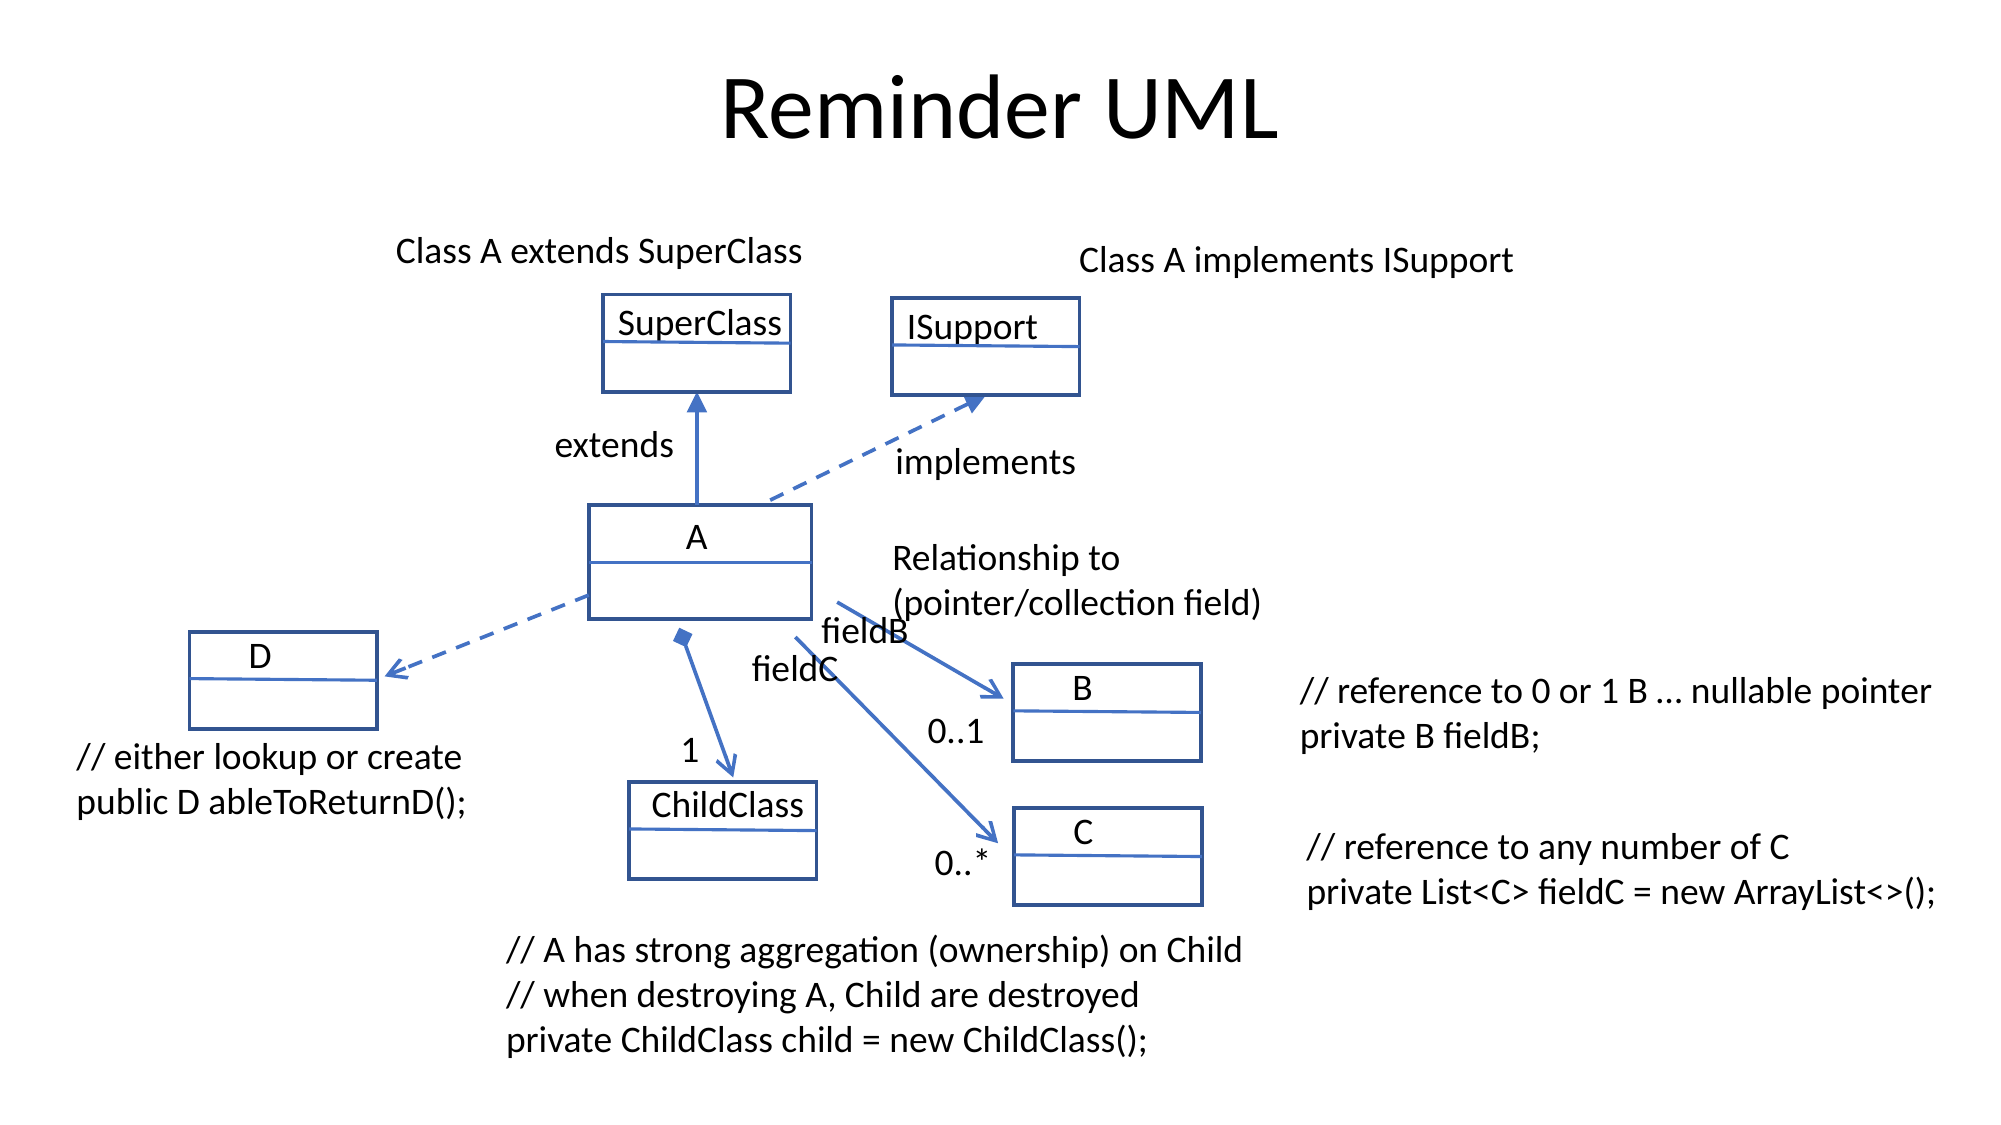

# Reminder UML
Class A extends SuperClass
Class A implements ISupport
SuperClass
ISupport

extends
implements
A

Relationship to
(pointer/collection field)
fieldB
D

fieldC
B
  // reference to 0 or 1 B … nullable pointer
  private B fieldB;

0..1
1
// either lookup or create
public D ableToReturnD();
ChildClass

C

  // reference to any number of C
  private List<C> fieldC = new ArrayList<>();
0..*
// A has strong aggregation (ownership) on Child
// when destroying A, Child are destroyed
private ChildClass child = new ChildClass();